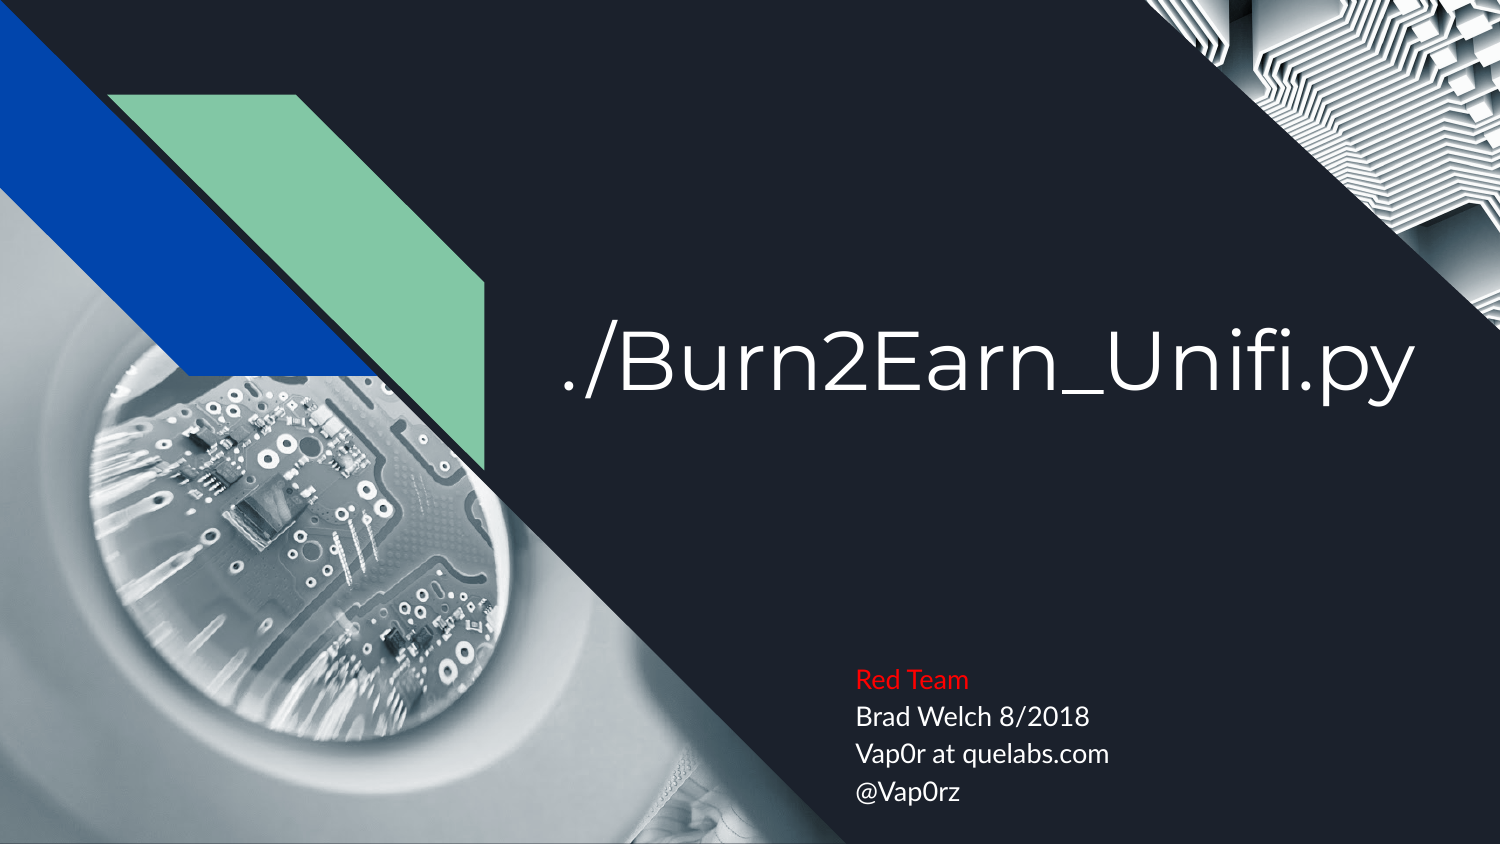

# ./Burn2Earn_Unifi.py
Red Team
Brad Welch 8/2018
Vap0r at quelabs.com
@Vap0rz